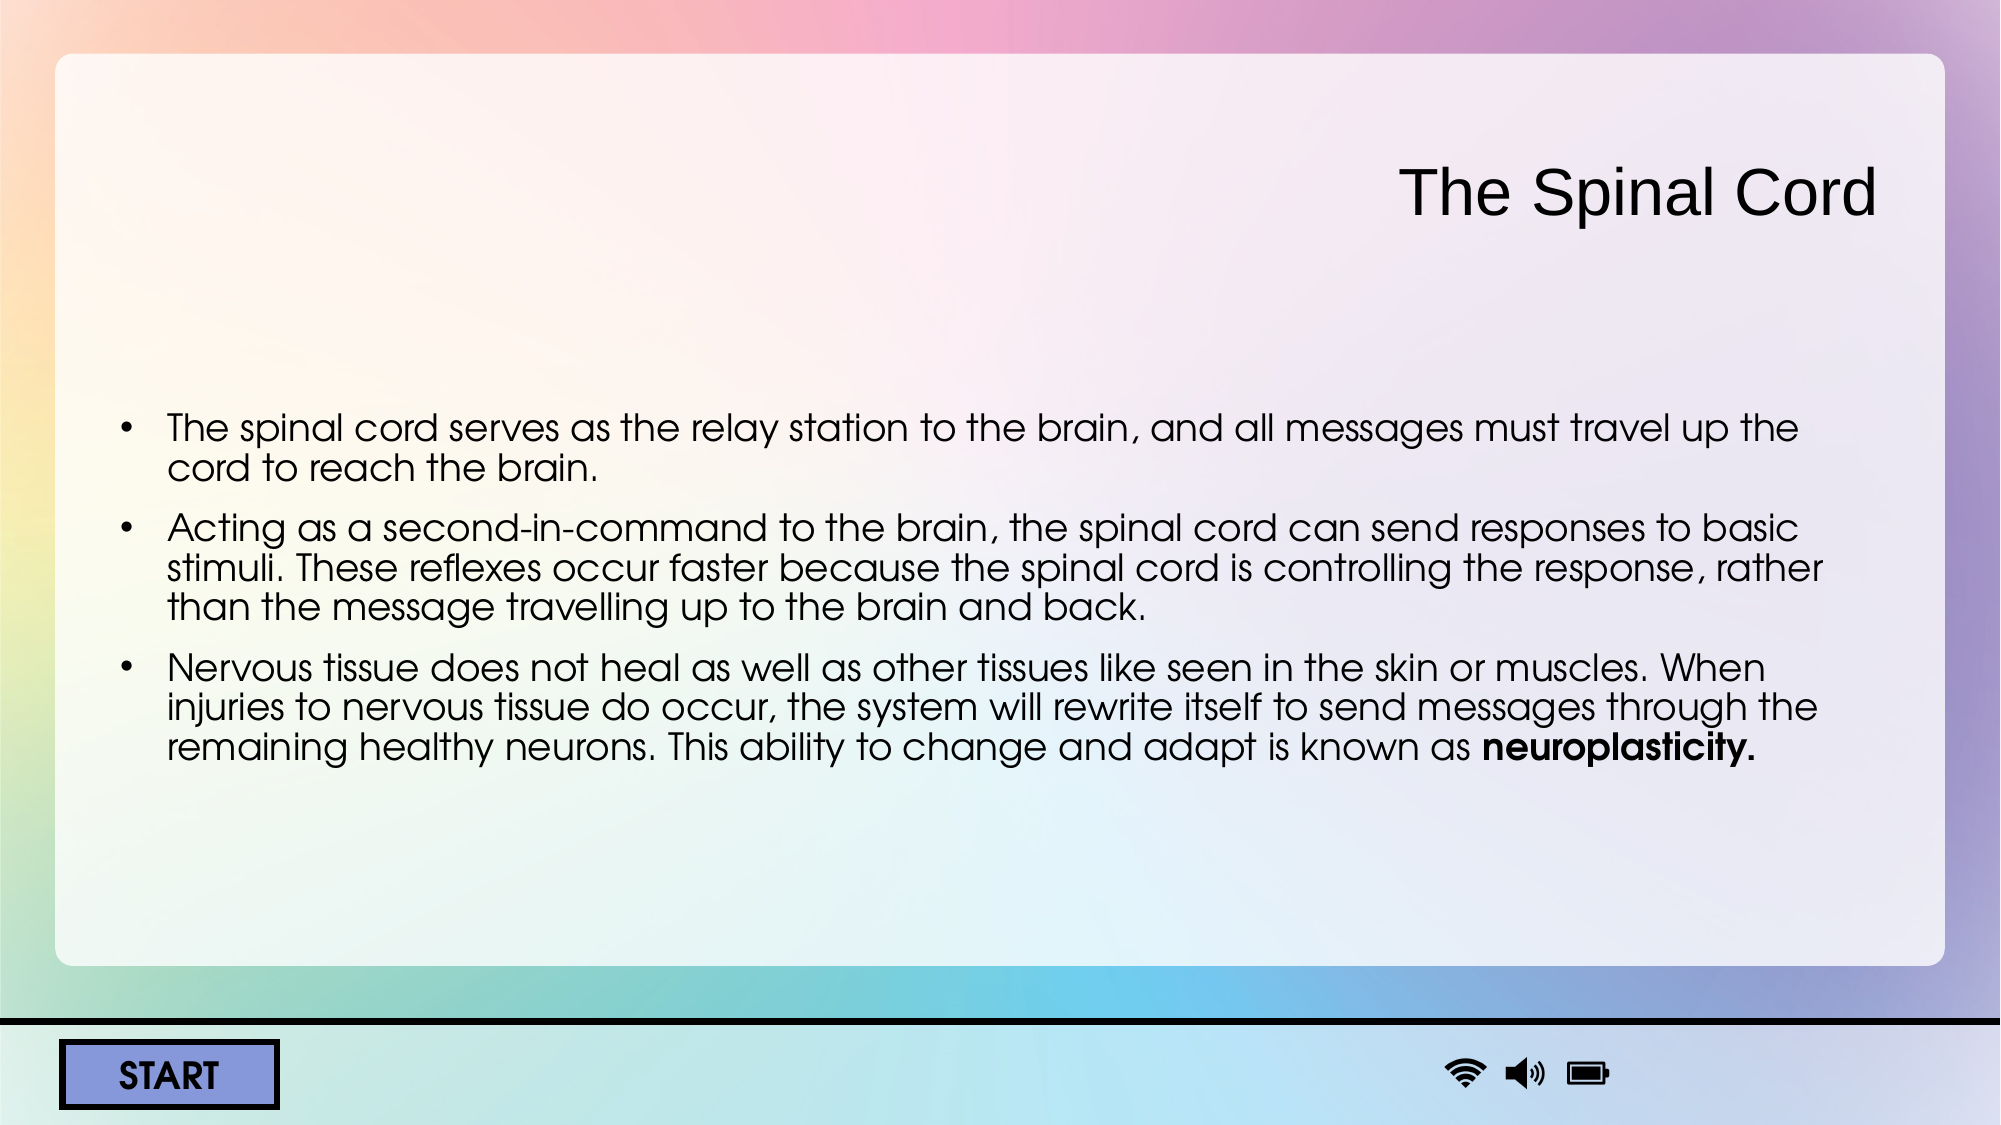

# The Spinal Cord
The spinal cord serves as the relay station to the brain, and all messages must travel up the cord to reach the brain.
Acting as a second-in-command to the brain, the spinal cord can send responses to basic stimuli. These reflexes occur faster because the spinal cord is controlling the response, rather than the message travelling up to the brain and back.
Nervous tissue does not heal as well as other tissues like seen in the skin or muscles. When injuries to nervous tissue do occur, the system will rewrite itself to send messages through the remaining healthy neurons. This ability to change and adapt is known as neuroplasticity.